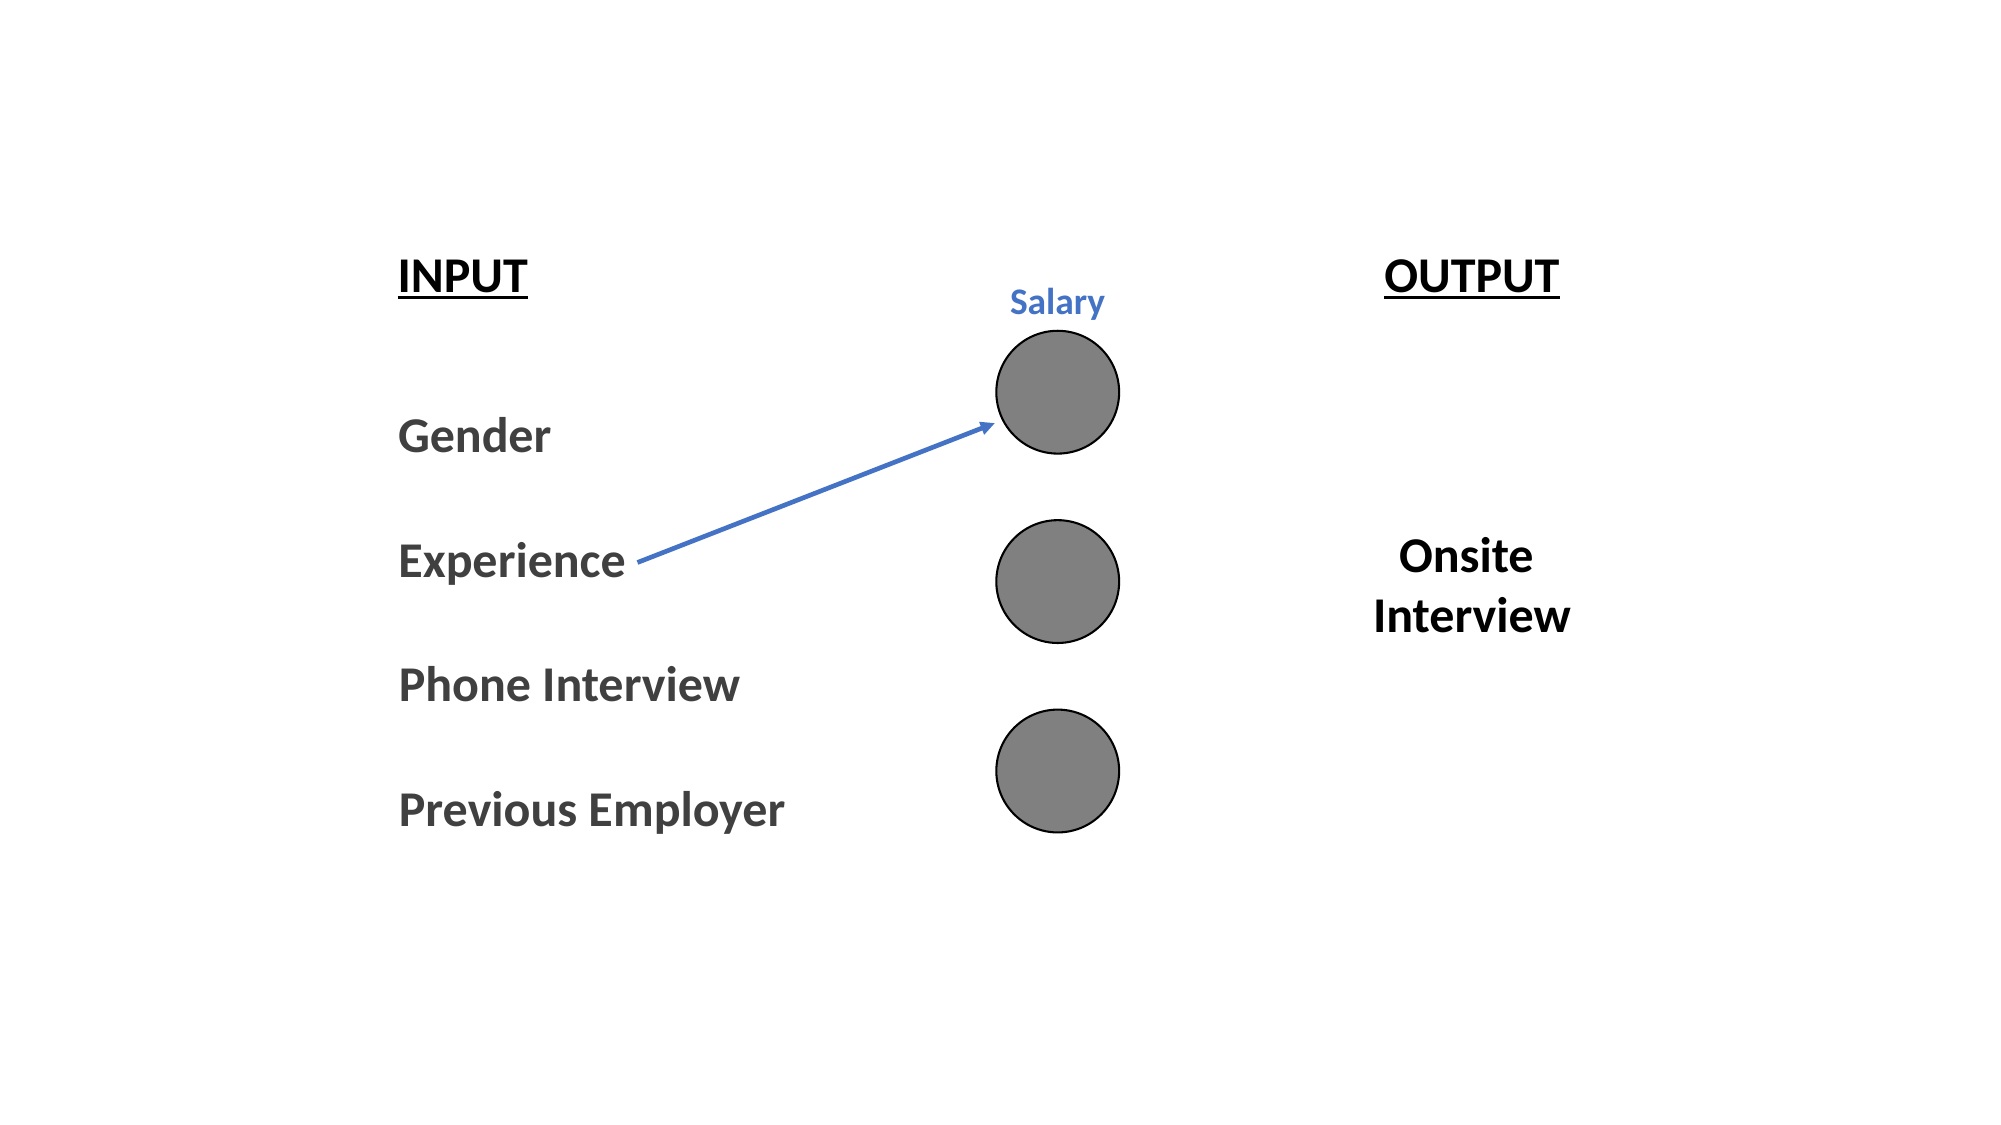

INPUT
OUTPUT
Salary

Gender
Onsite
Interview
Experience

Phone Interview

Previous Employer